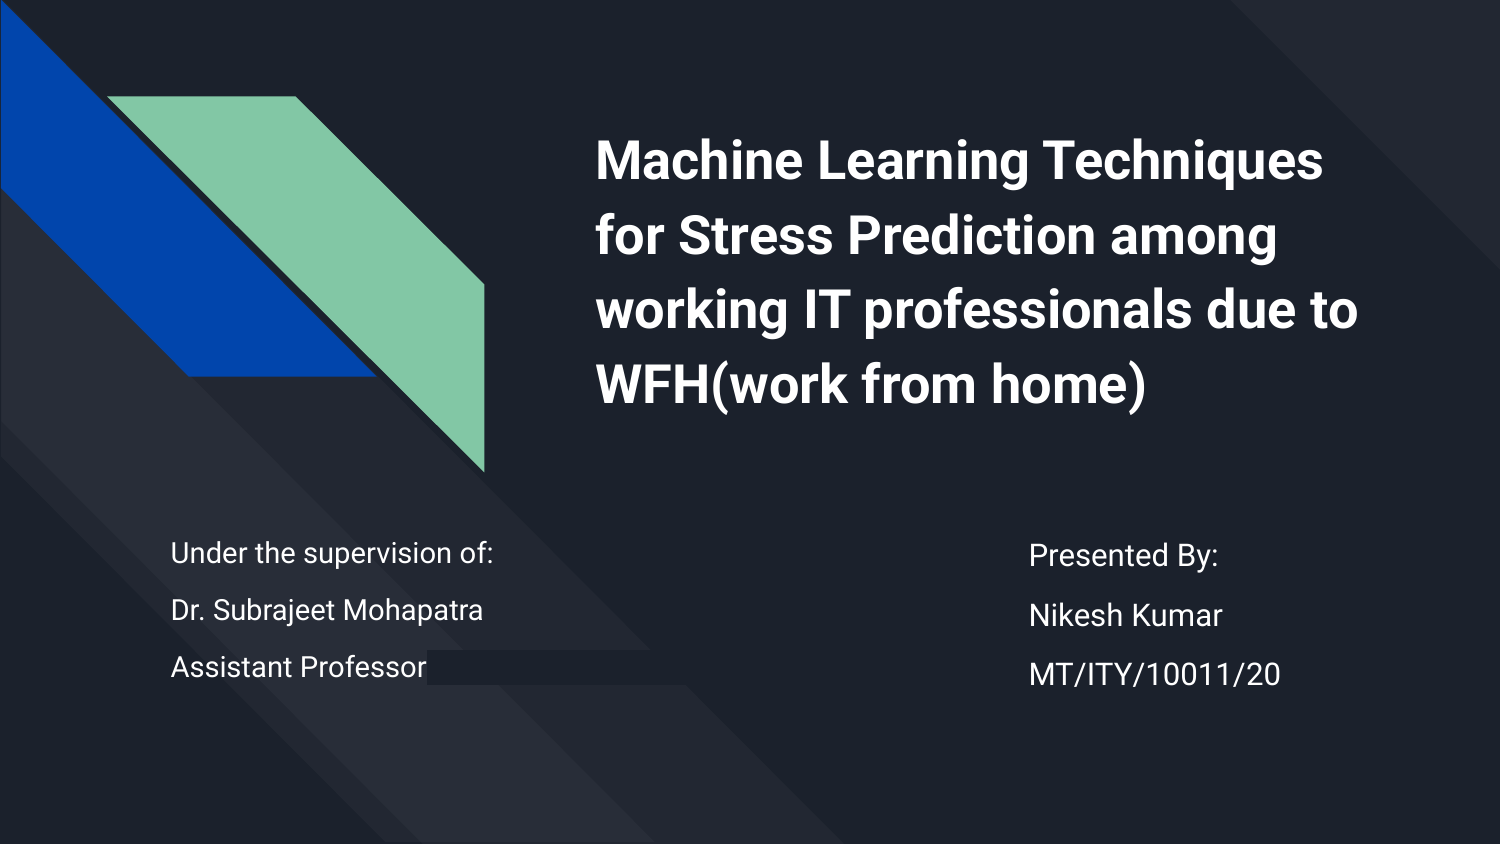

# Machine Learning Techniques for Stress Prediction among working IT professionals due to WFH(work from home)

Under the supervision of:
Dr. Subrajeet Mohapatra
Assistant Professor

Presented By:
Nikesh Kumar
MT/ITY/10011/20